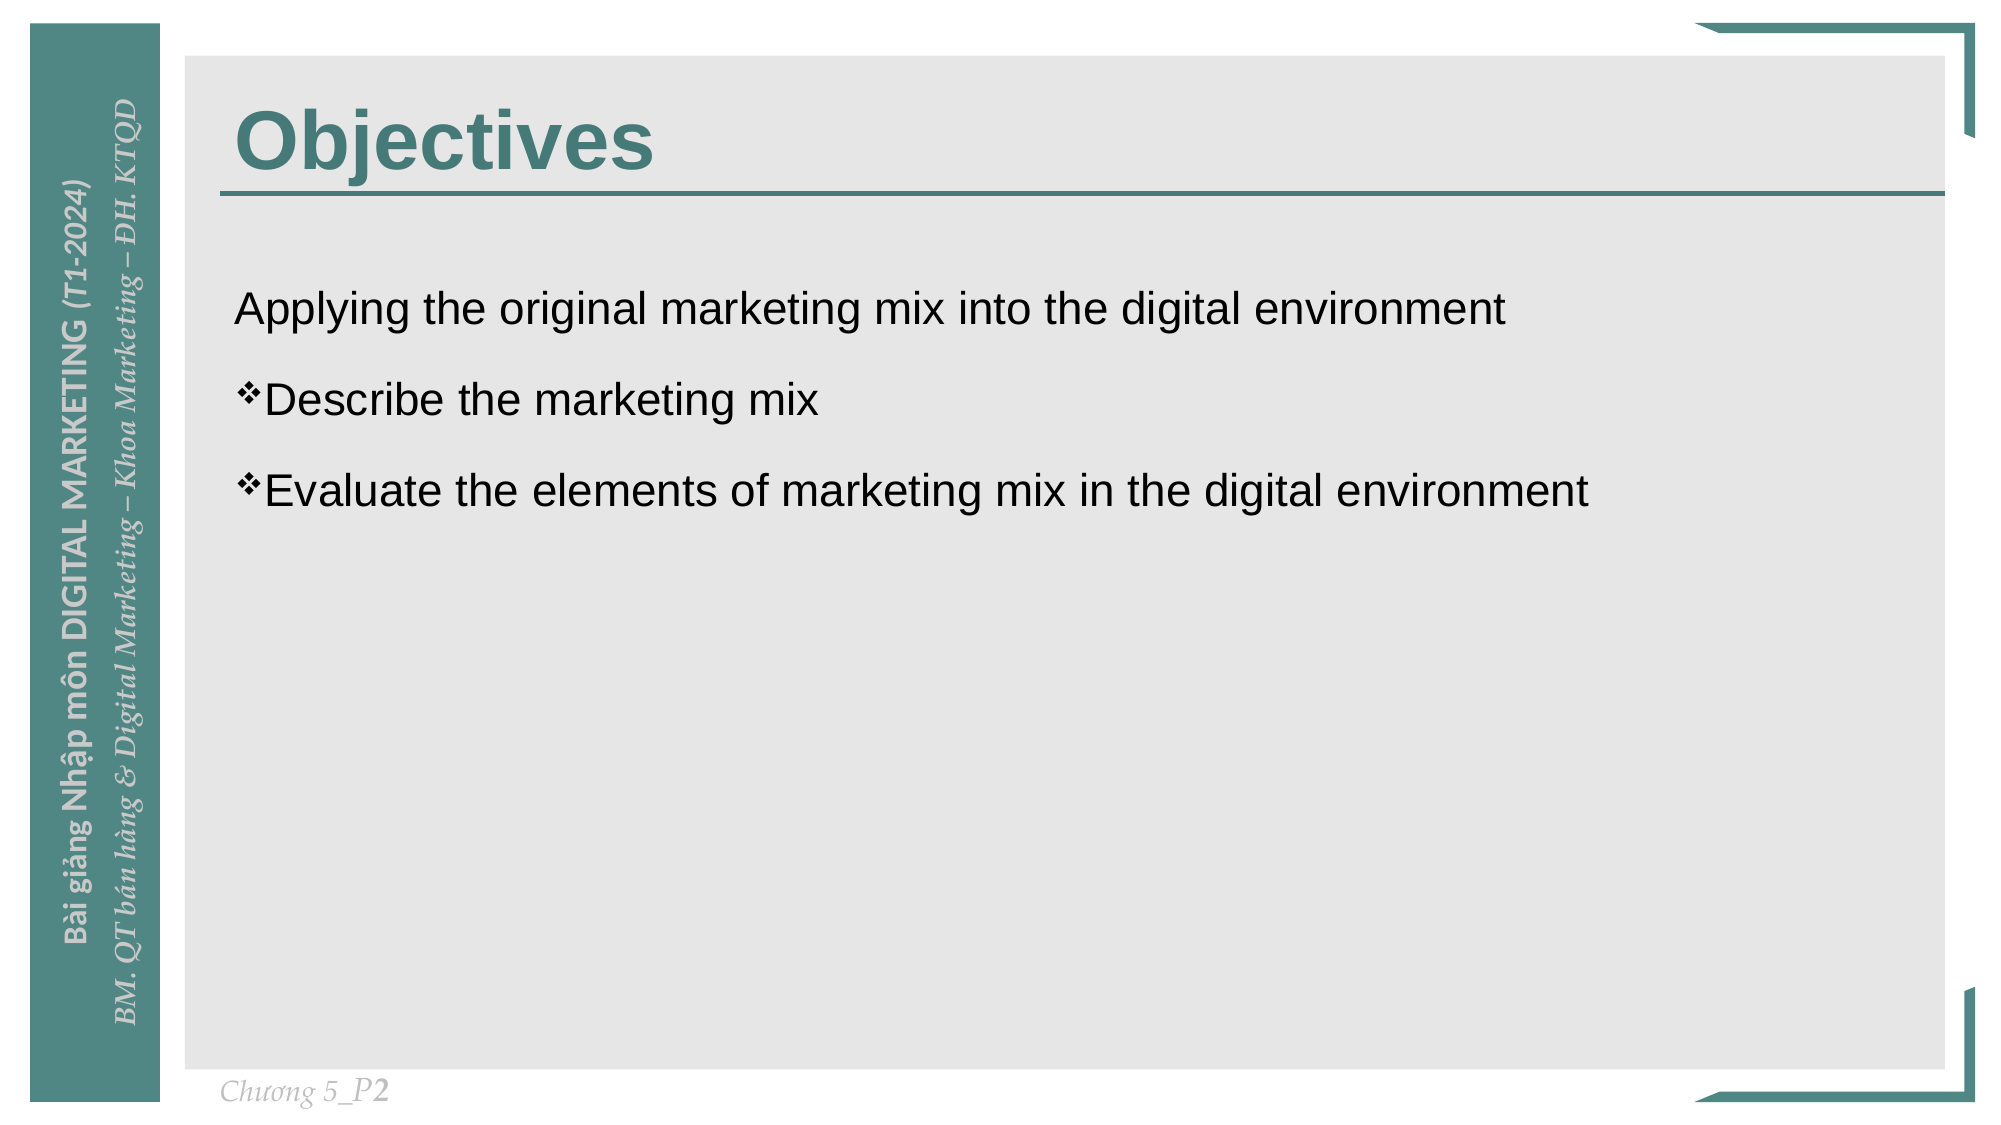

# Objectives
Applying the original marketing mix into the digital environment
Describe the marketing mix
Evaluate the elements of marketing mix in the digital environment